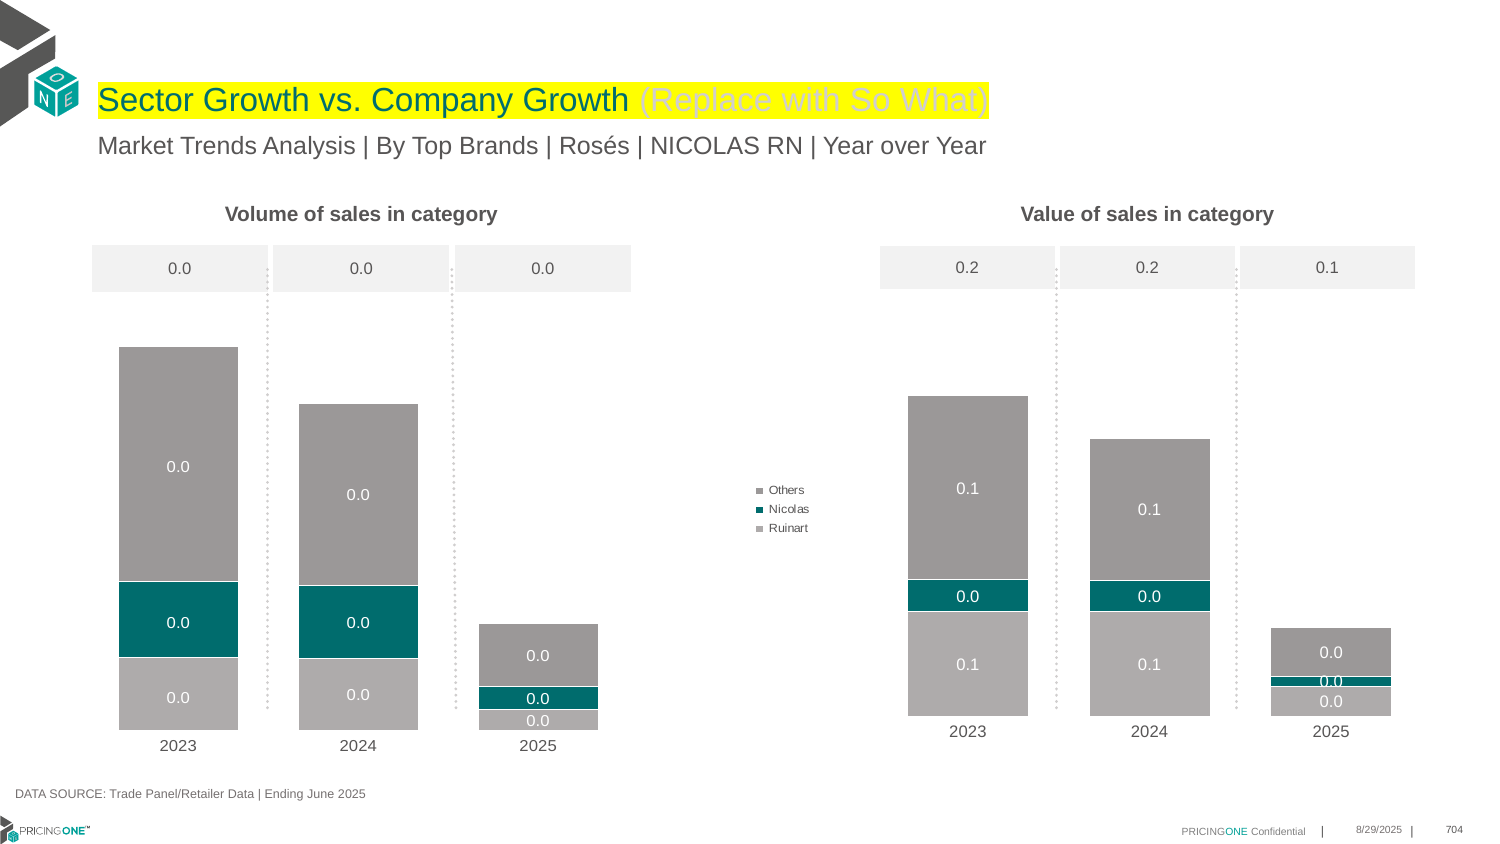

# Sector Growth vs. Company Growth (Replace with So What)
Market Trends Analysis | By Top Brands | Rosés | NICOLAS RN | Year over Year
| Value of sales in category |  |  |
| --- | --- | --- |
| 0.2 | 0.2 | 0.1 |
| Volume of sales in category |  |  |
| --- | --- | --- |
| 0.0 | 0.0 | 0.0 |

### Chart

| Category | Ruinart | Nicolas | Others |
|---|---|---|---|
| 2023 | 0.062355 | 0.018904 | 0.110068 |
| 2024 | 0.062163 | 0.018831 | 0.084596 |
| 2025 | 0.017529 | 0.00611 | 0.029313 |

### Chart

| Category | Ruinart | Nicolas | Others |
|---|---|---|---|
| 2023 | 0.000503 | 0.000526 | 0.001632 |
| 2024 | 0.000499 | 0.000504 | 0.001261 |
| 2025 | 0.000144 | 0.000161 | 0.000437 |
DATA SOURCE: Trade Panel/Retailer Data | Ending June 2025

8/29/2025
704